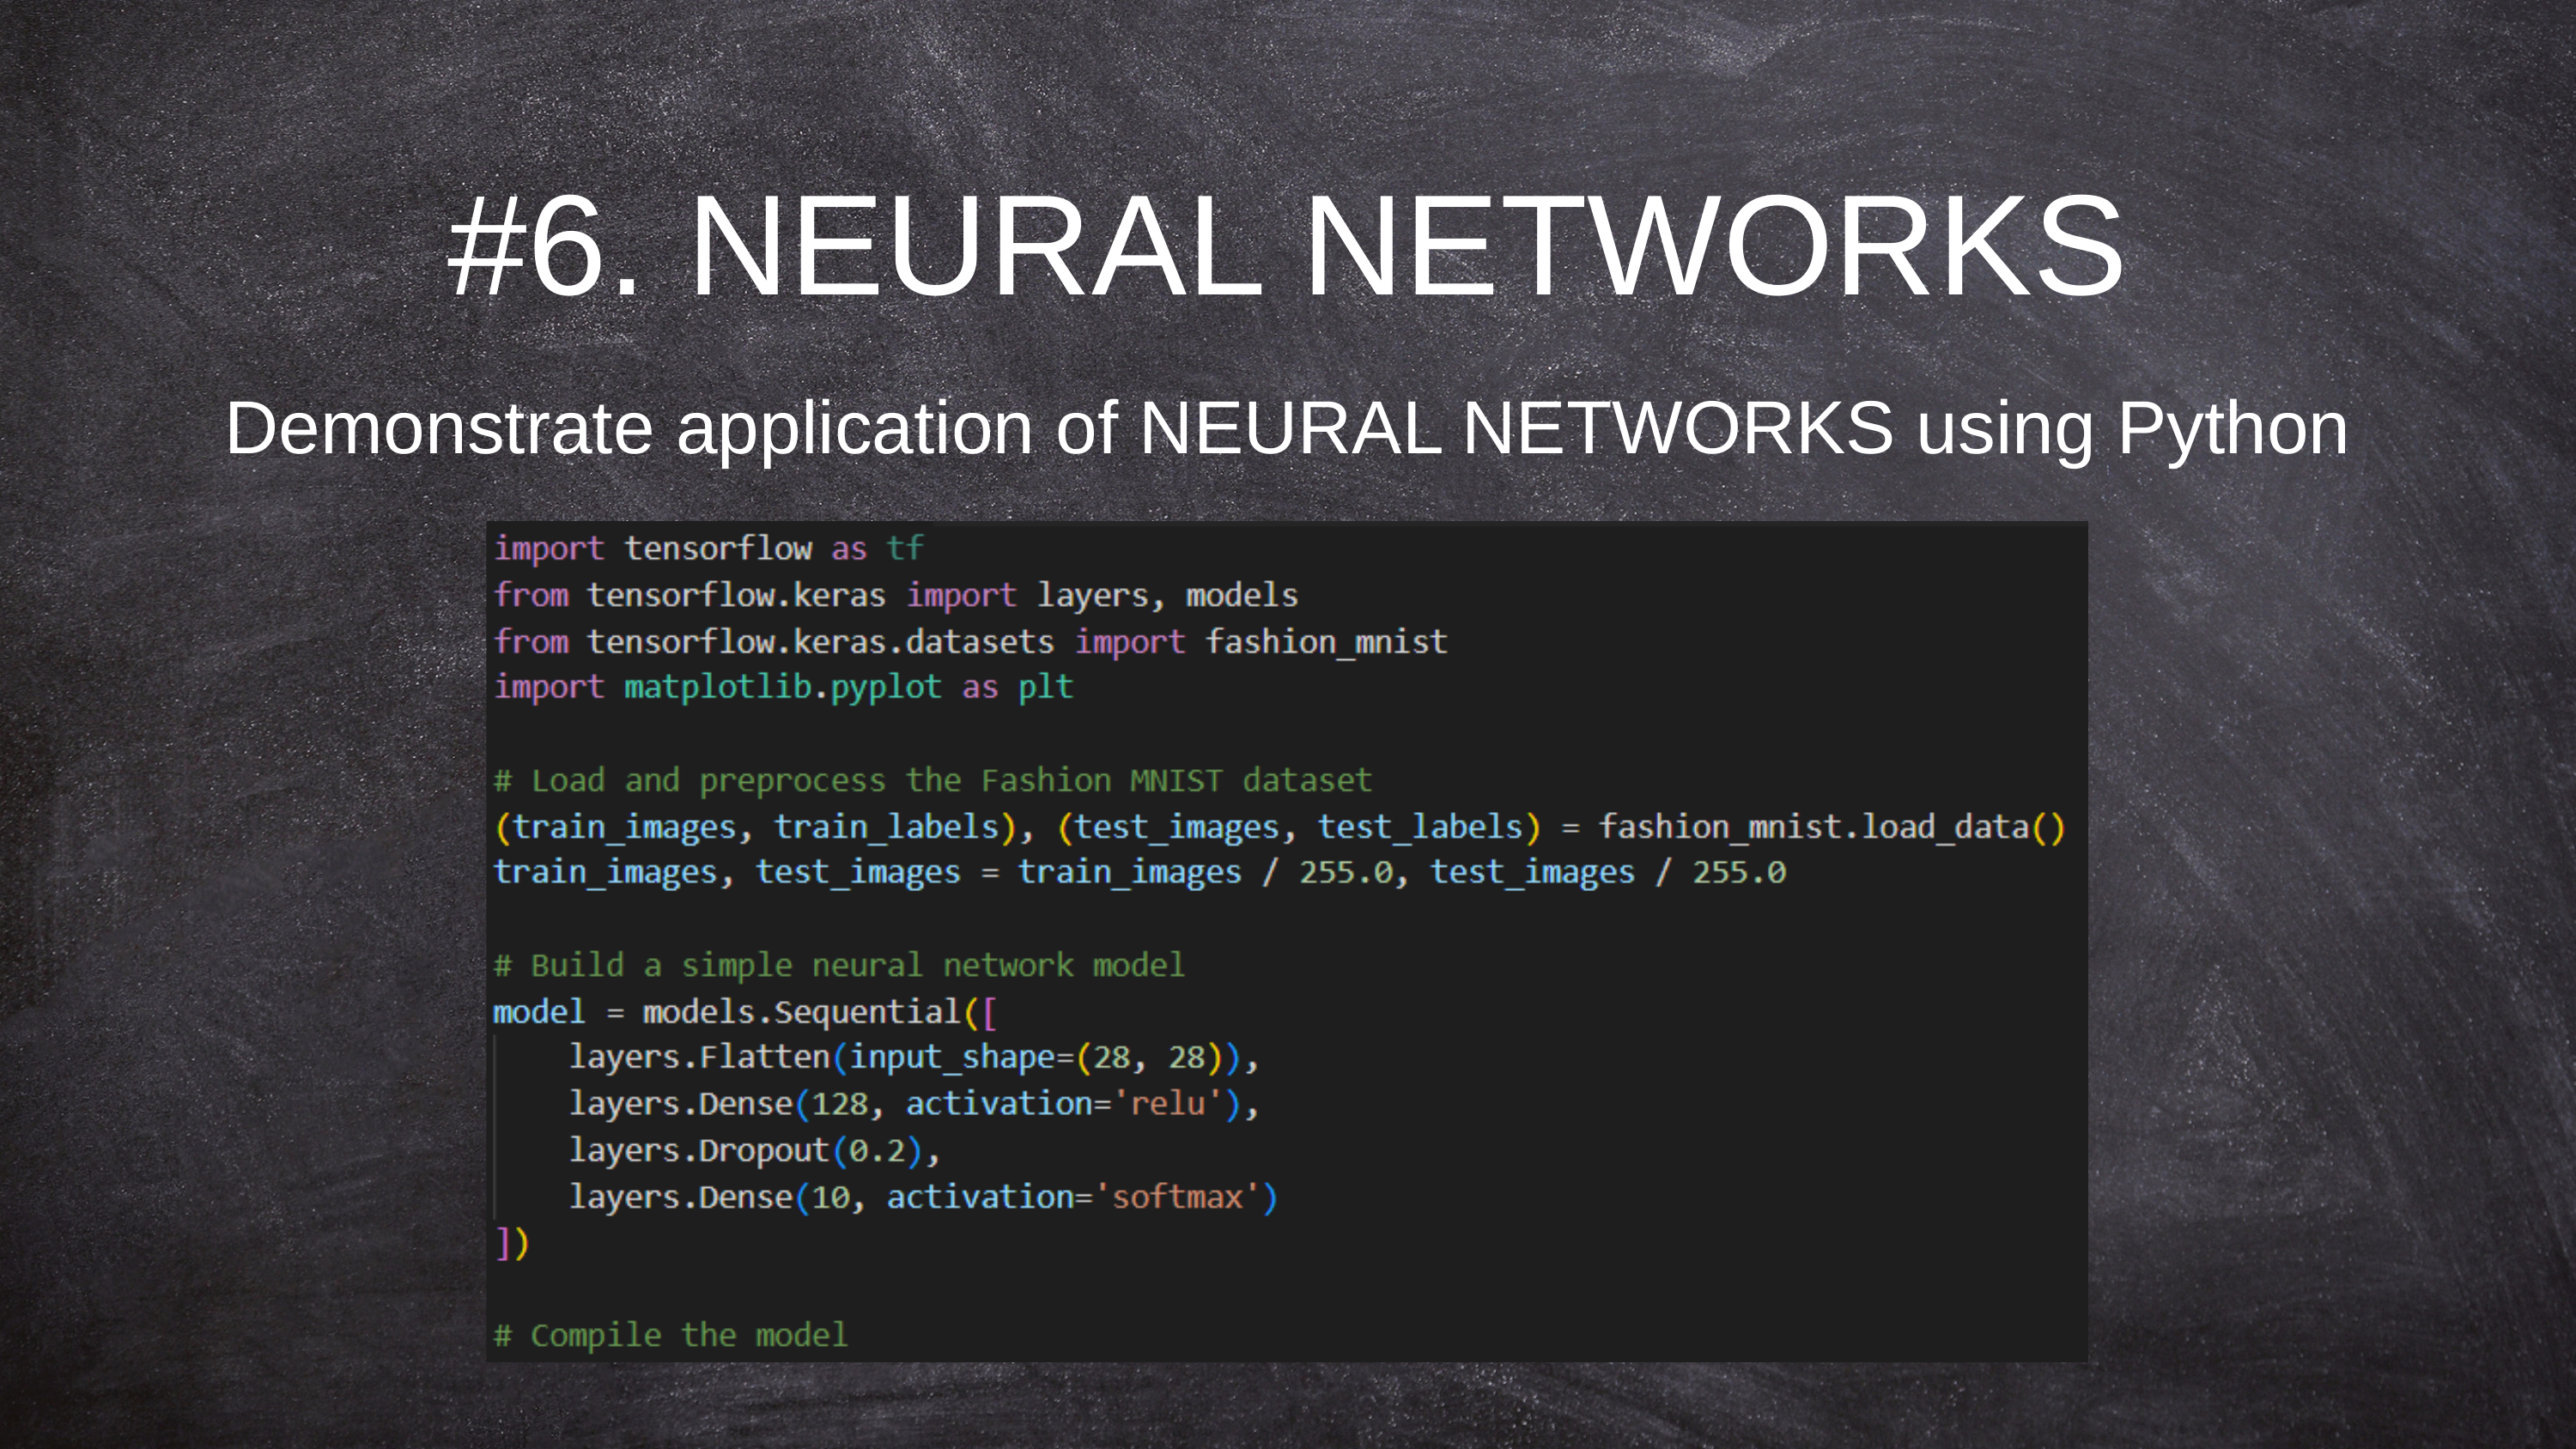

#6. NEURAL NETWORKS
Demonstrate application of NEURAL NETWORKS using Python